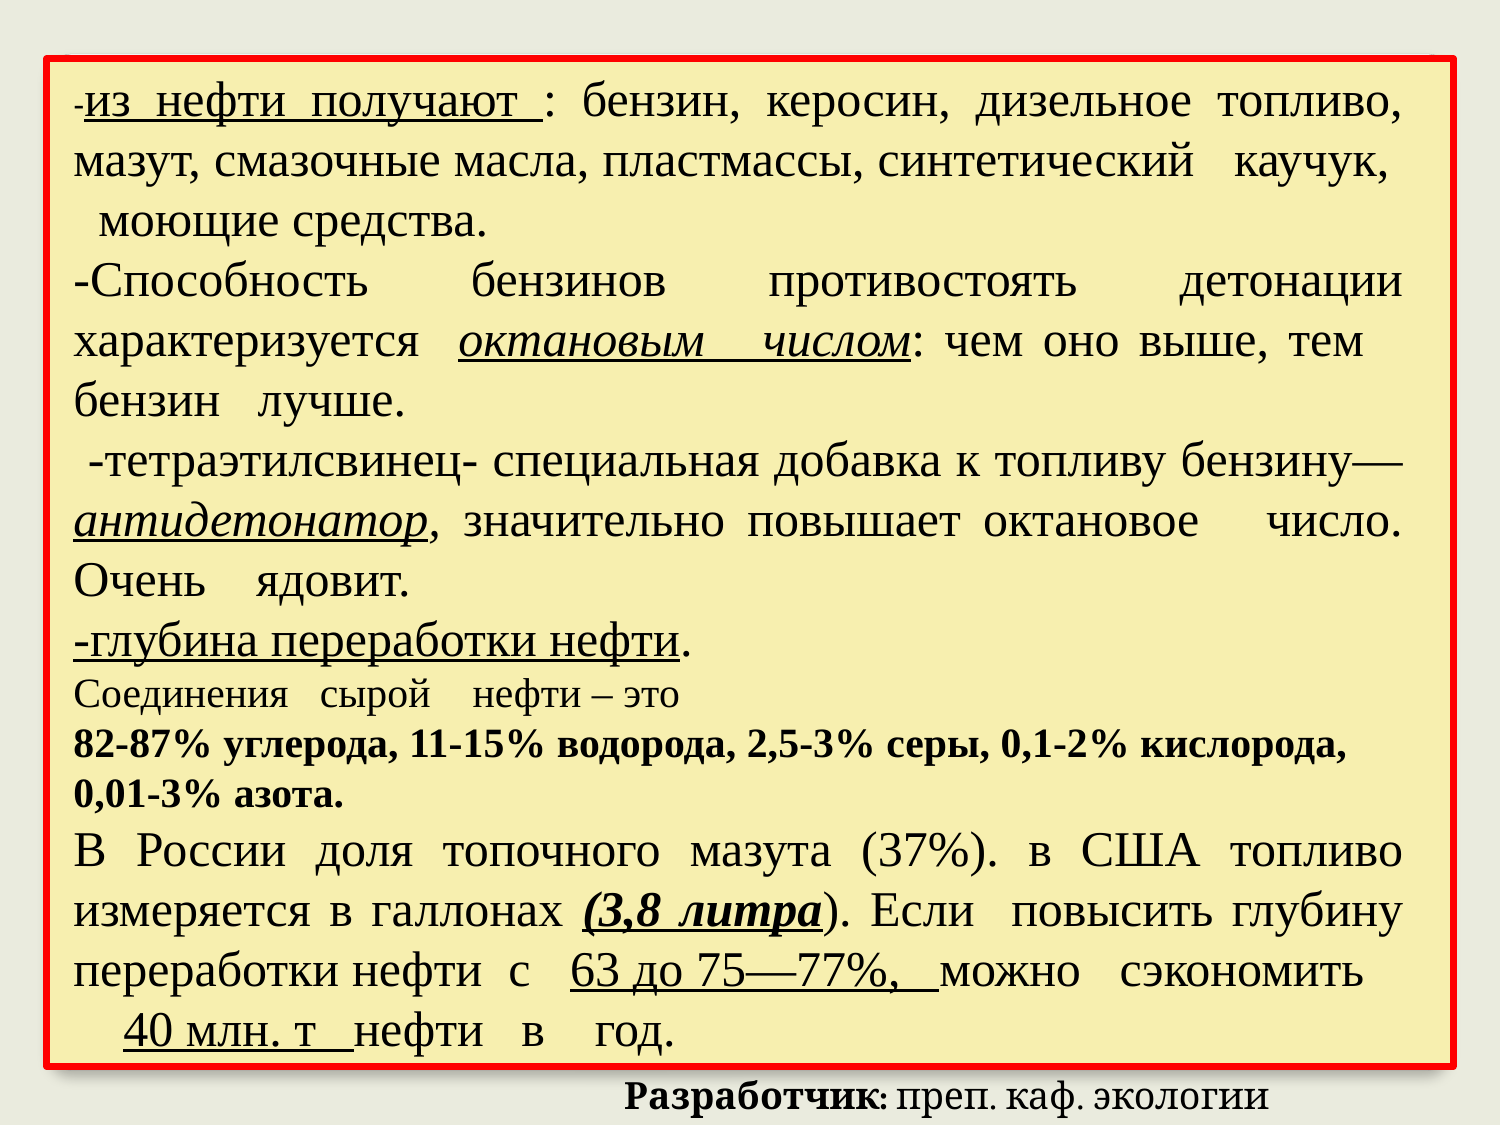

-из нефти получают : бензин, керосин, дизельное топливо, мазут, смазочные масла, пластмассы, синтетический   каучук,    моющие средства.
-Способность бензинов противостоять детонации характеризуется  октановым   числом: чем оно выше, тем   бензин   лучше.
 -тетраэтилсвинец- специальная добавка к топливу бензину—антидетонатор, значительно повышает октановое   число. Очень    ядовит.
-глубина переработки нефти.
Соединения   сырой    нефти – это
82-87% углерода, 11-15% водорода, 2,5-3% серы, 0,1-2% кислорода, 0,01-3% азота.
В России доля топочного мазута (37%). в США топливо измеряется в галлонах (3,8 литра). Если  повысить глубину переработки нефти  с   63 до 75—77%,   можно   сэкономить        40 млн. т   нефти   в    год.
Разработчик: преп. каф. экологии  Кирвель П.И.